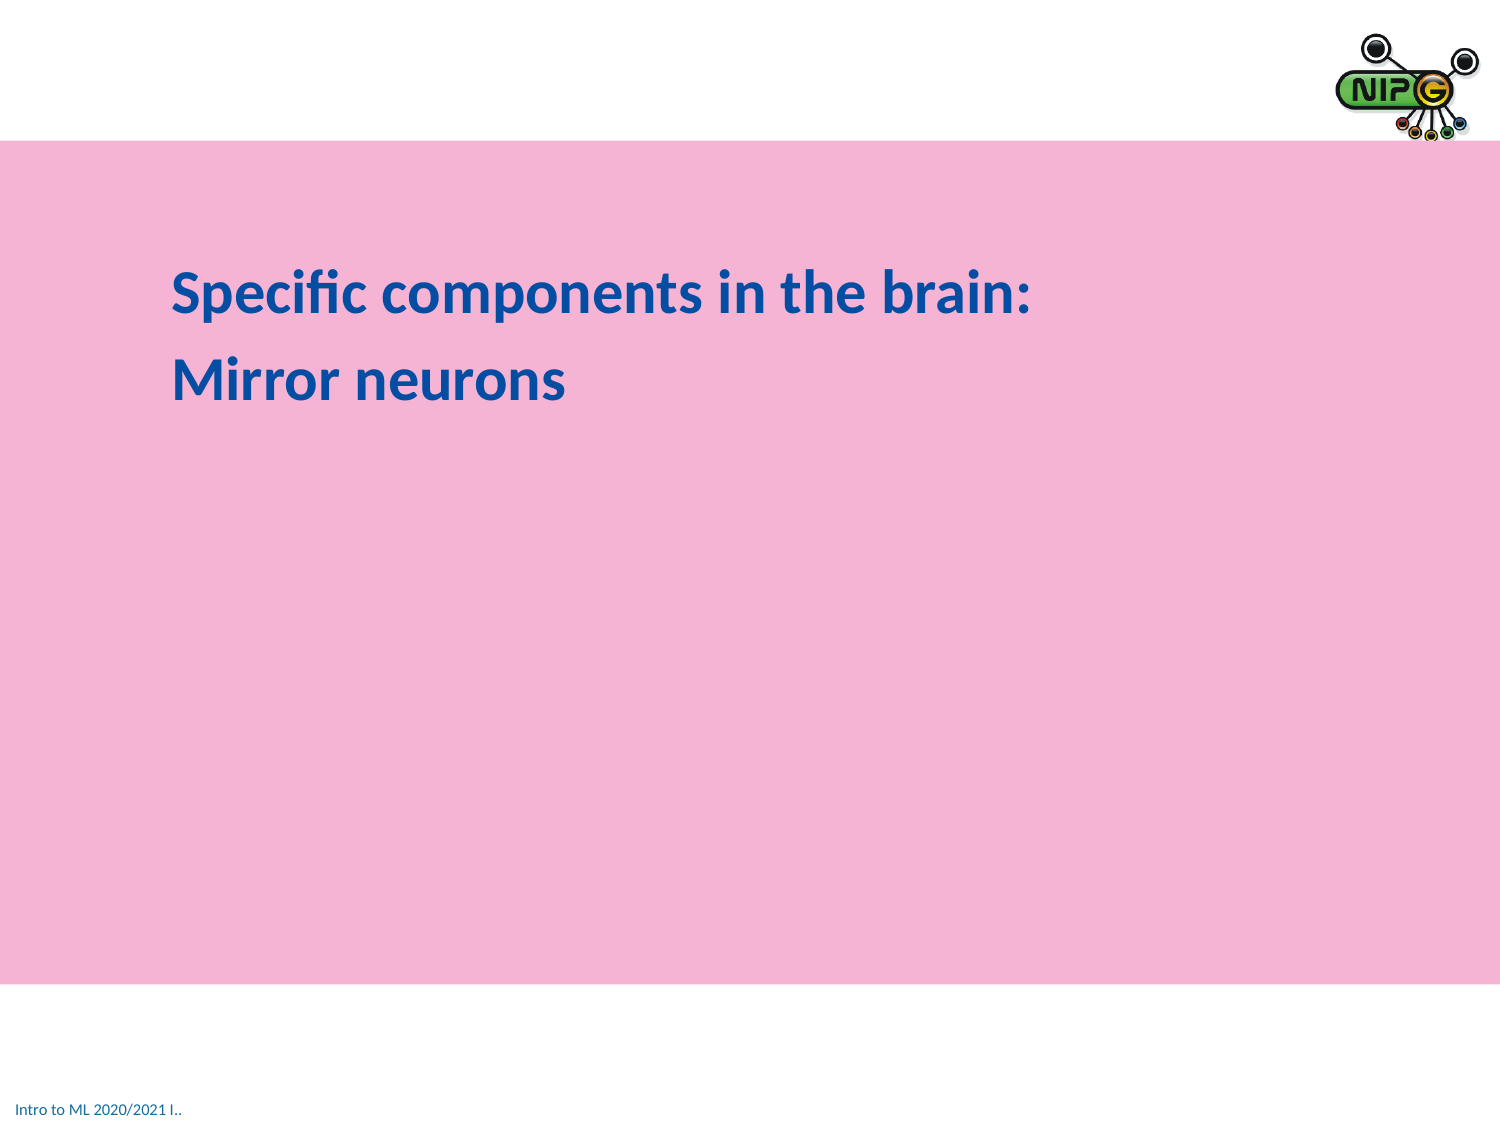

Specific components in the brain:
Mirror neurons